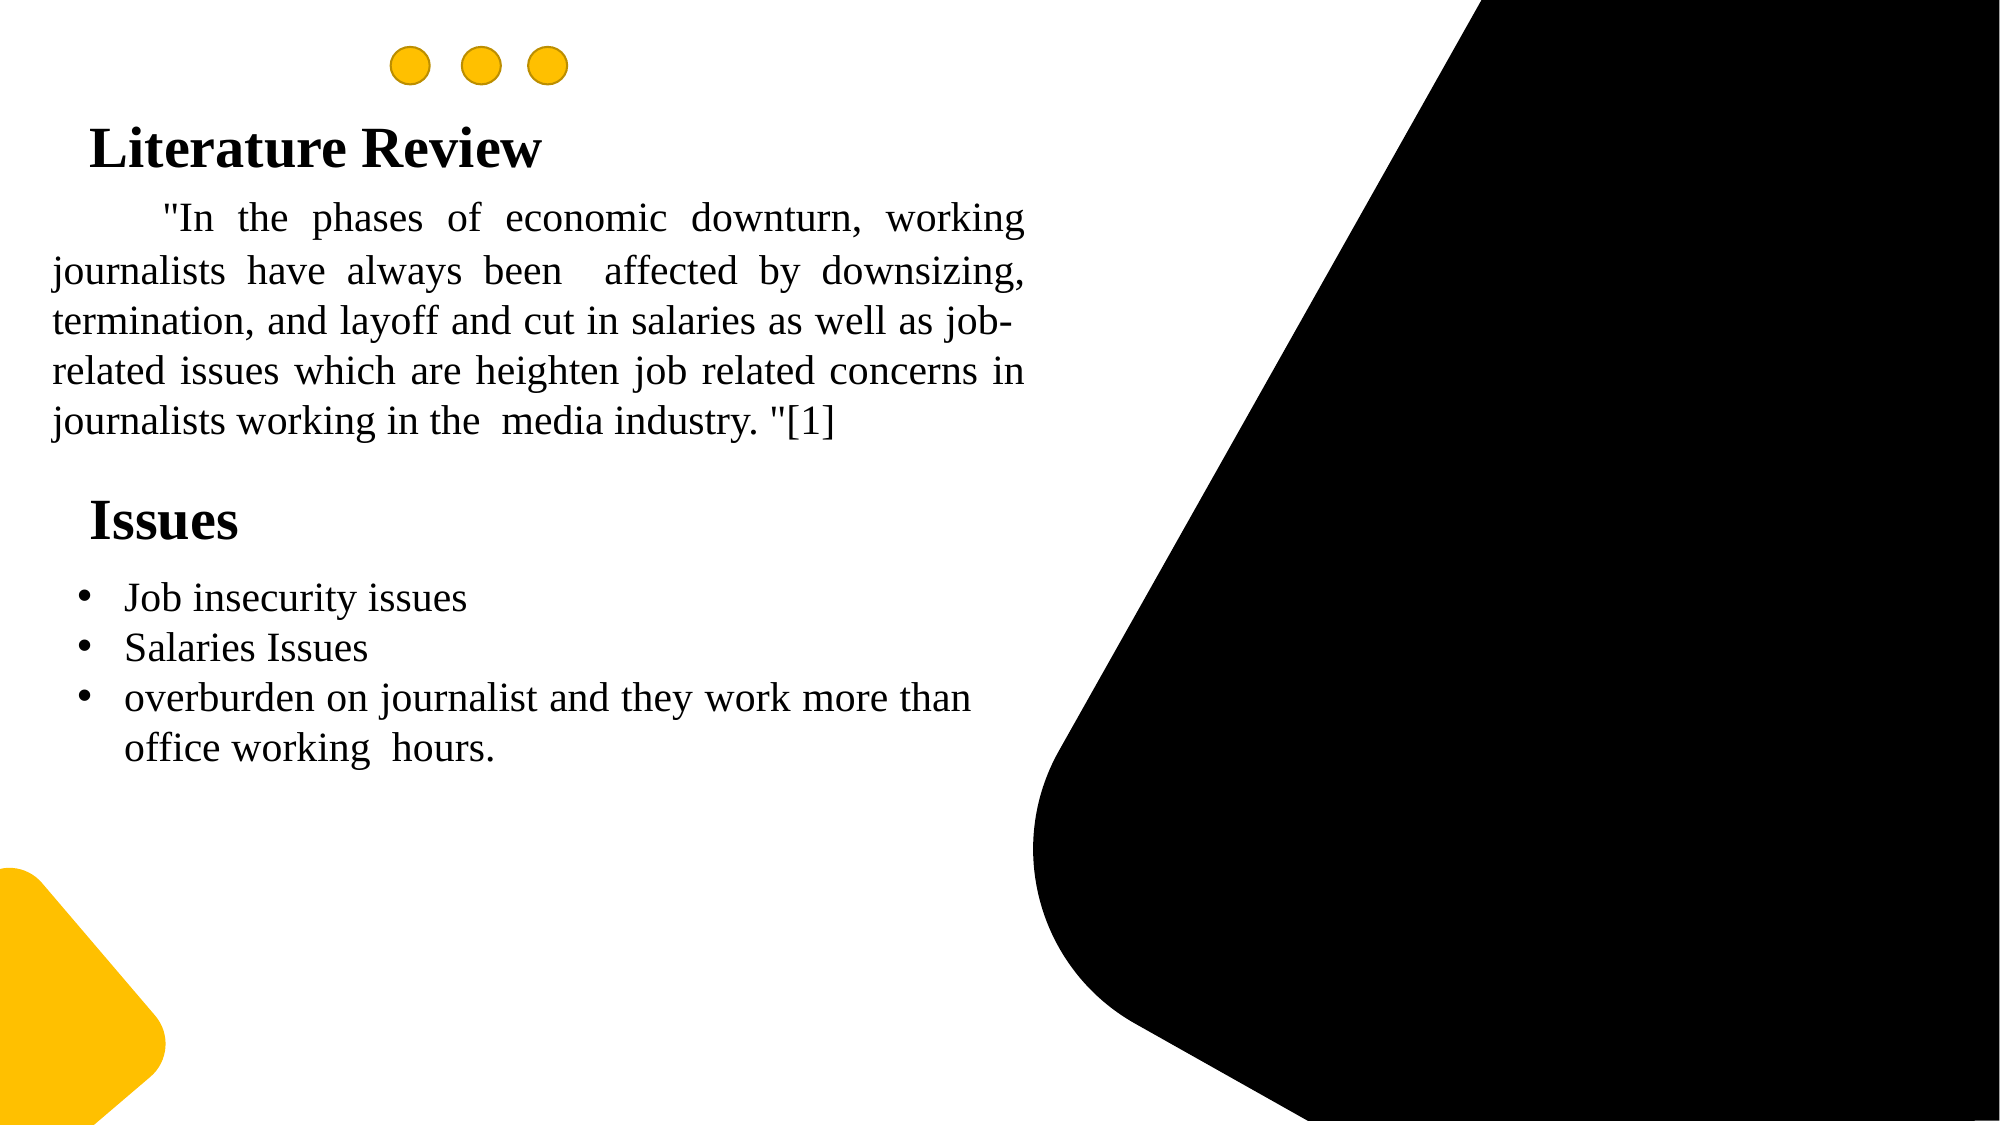

Literature Review
    "In the phases of economic downturn, working journalists have always been  affected by downsizing, termination, and layoff and cut in salaries as well as job-  related issues which are heighten job related concerns in journalists working in the  media industry. "[1]

 Issues
Job insecurity issues
Salaries Issues
overburden on journalist and they work more than office working  hours.